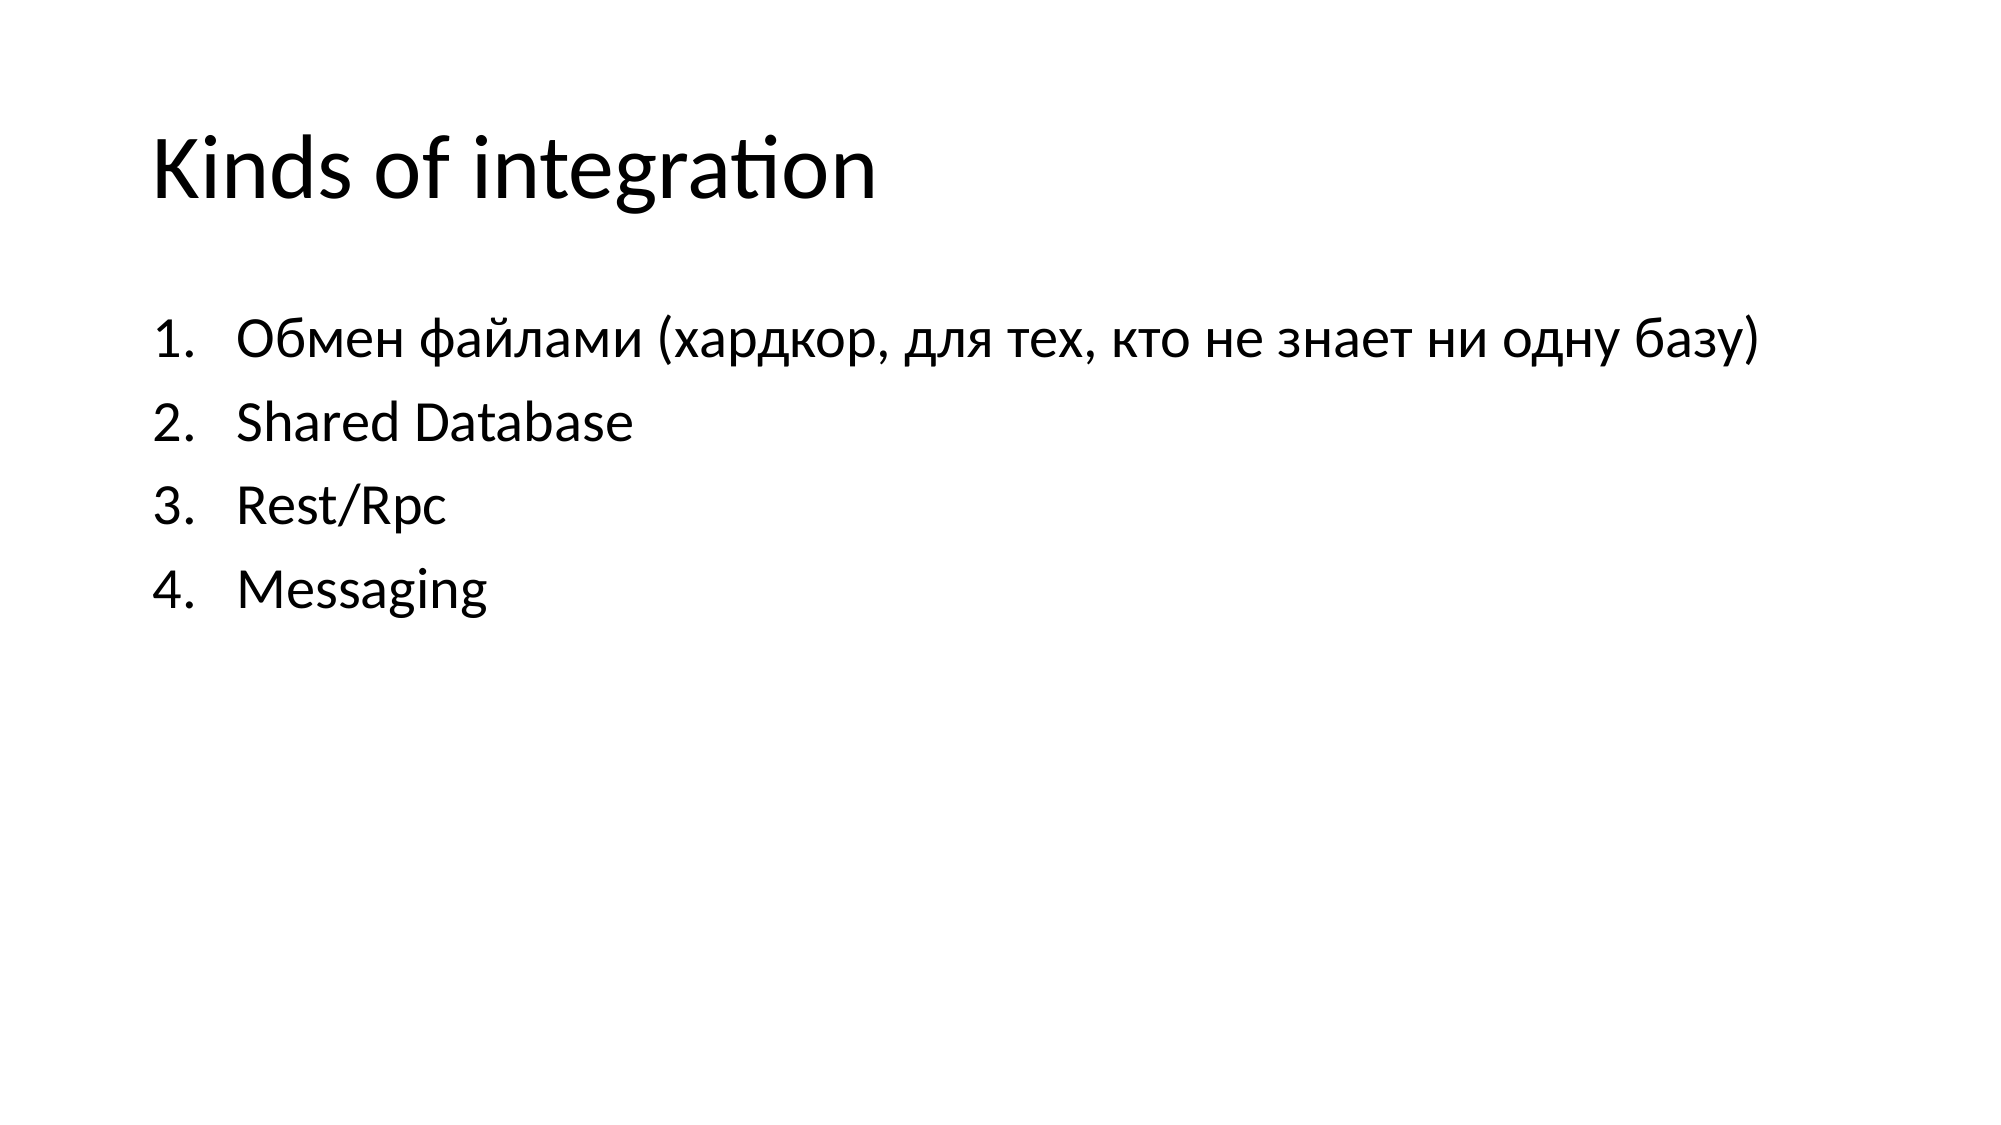

# Kinds of integration
Обмен файлами (хардкор, для тех, кто не знает ни одну базу)
Shared Database
Rest/Rpc
Messaging